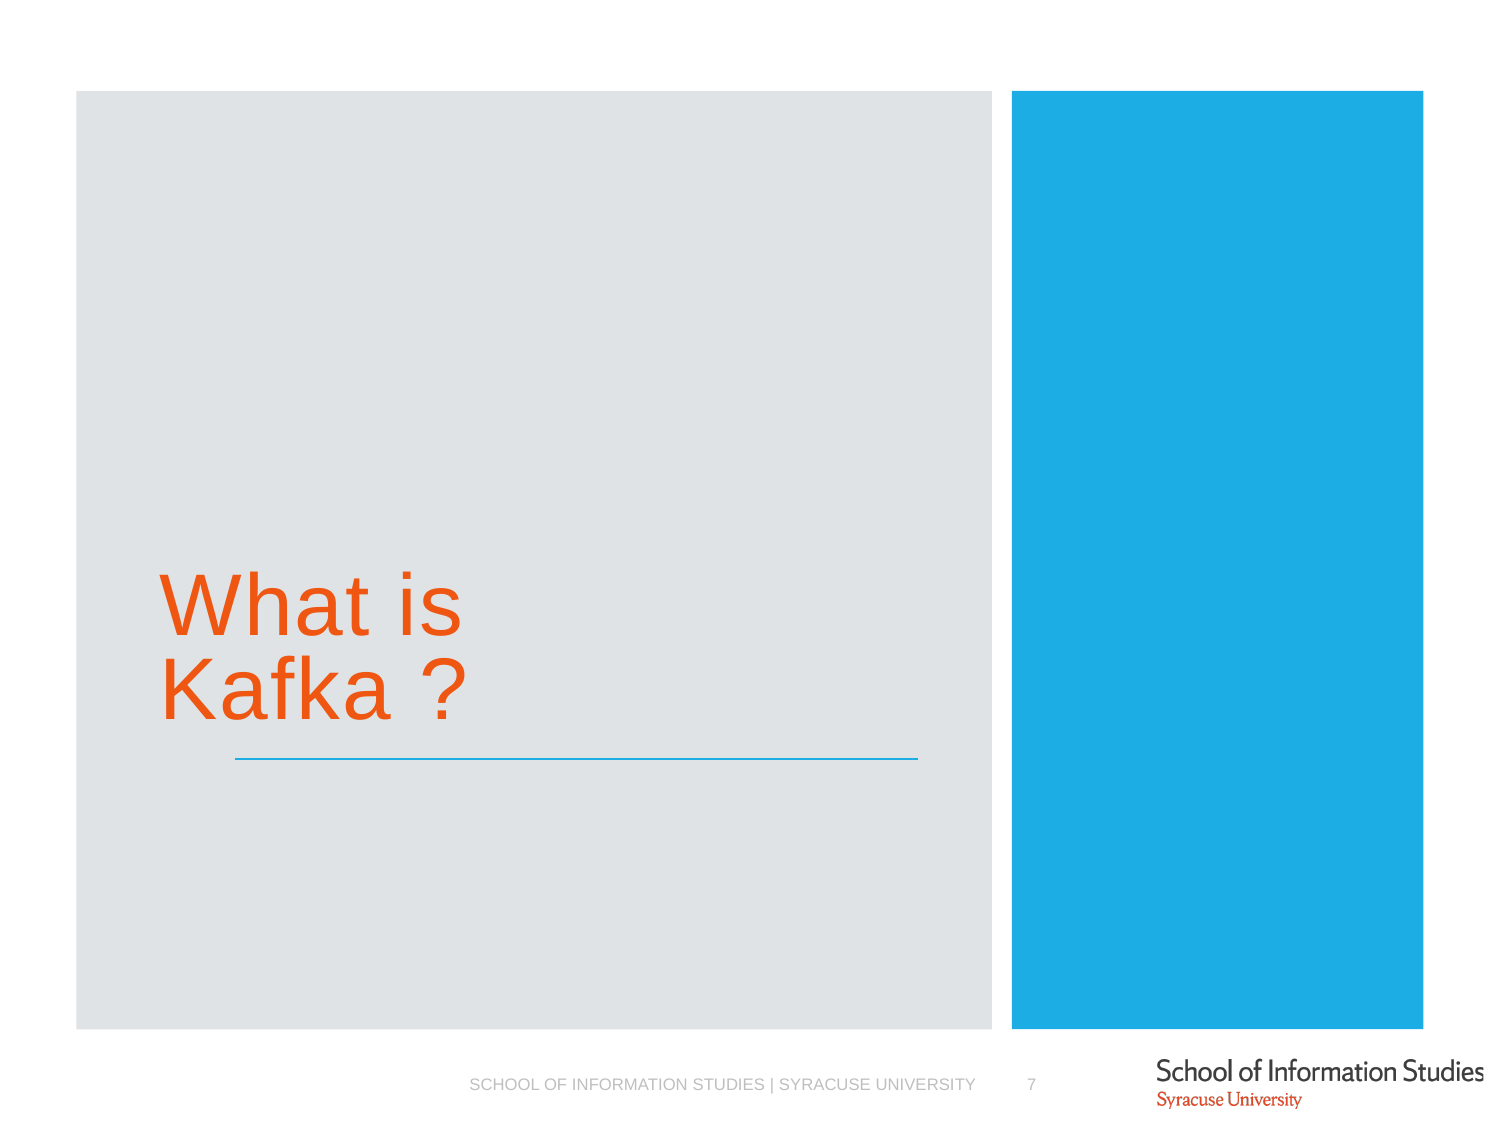

What is
Kafka ?
School of Information Studies | Syracuse University
7